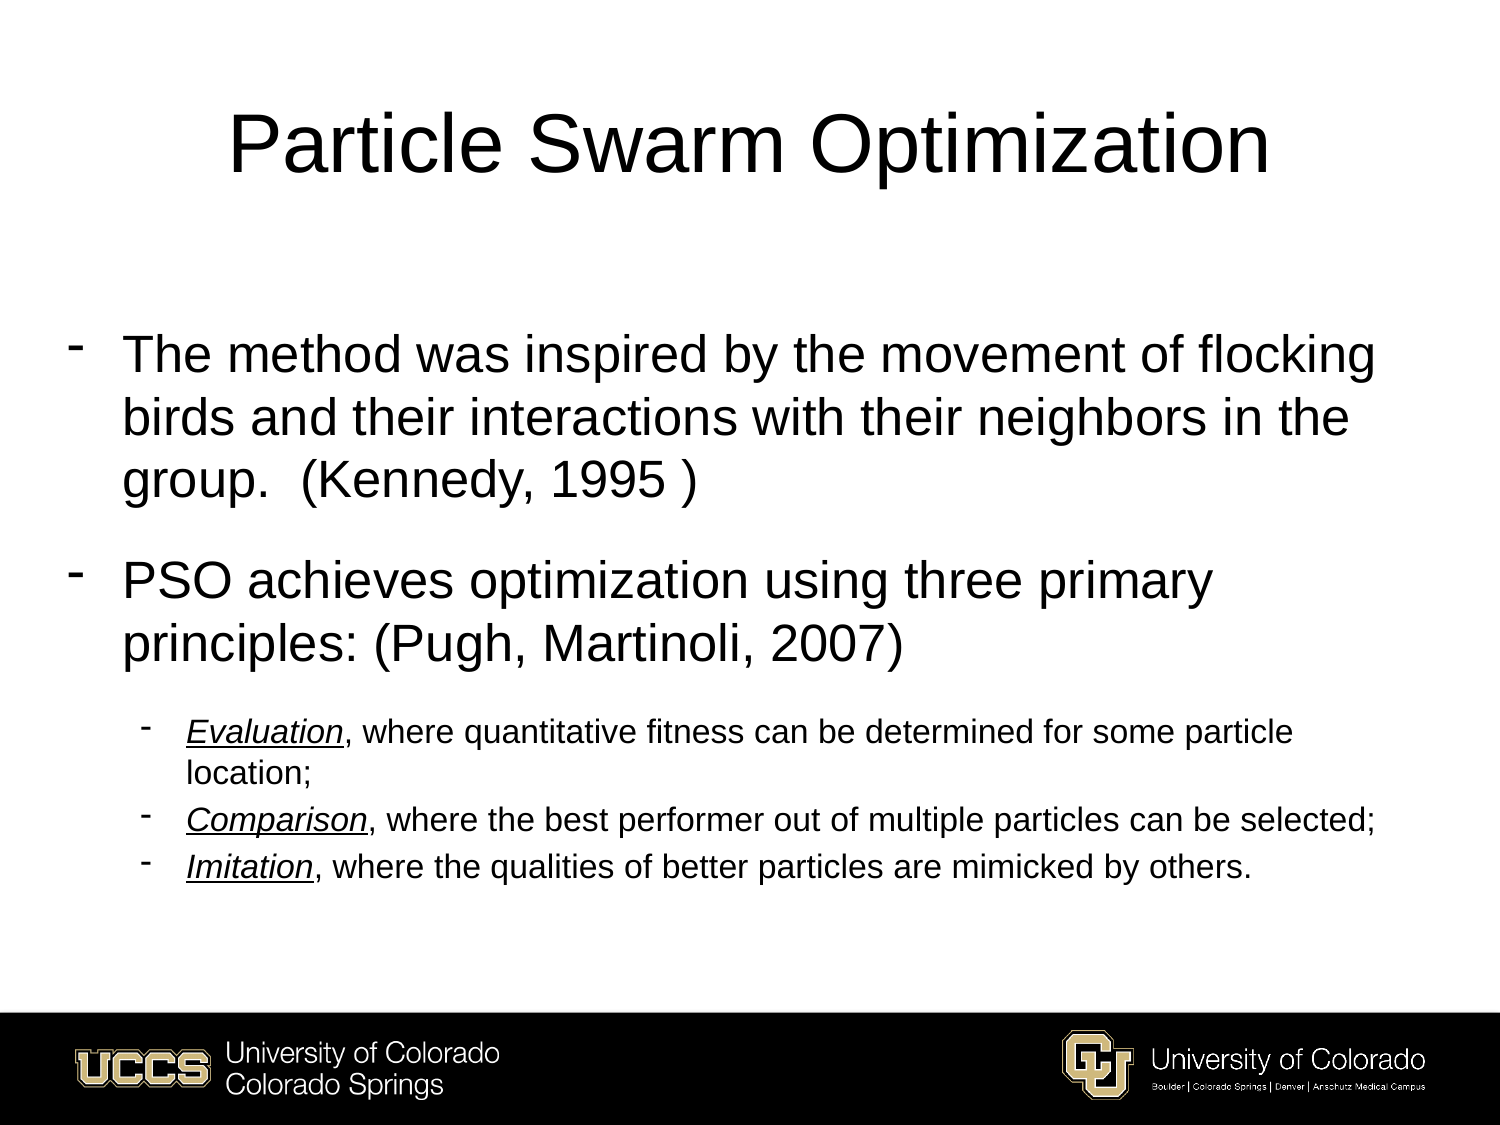

# Particle Swarm Optimization
The method was inspired by the movement of flocking birds and their interactions with their neighbors in the group.  (Kennedy, 1995 )

PSO achieves optimization using three primary principles: (Pugh, Martinoli, 2007)

Evaluation, where quantitative fitness can be determined for some particle location;
Comparison, where the best performer out of multiple particles can be selected;
Imitation, where the qualities of better particles are mimicked by others.